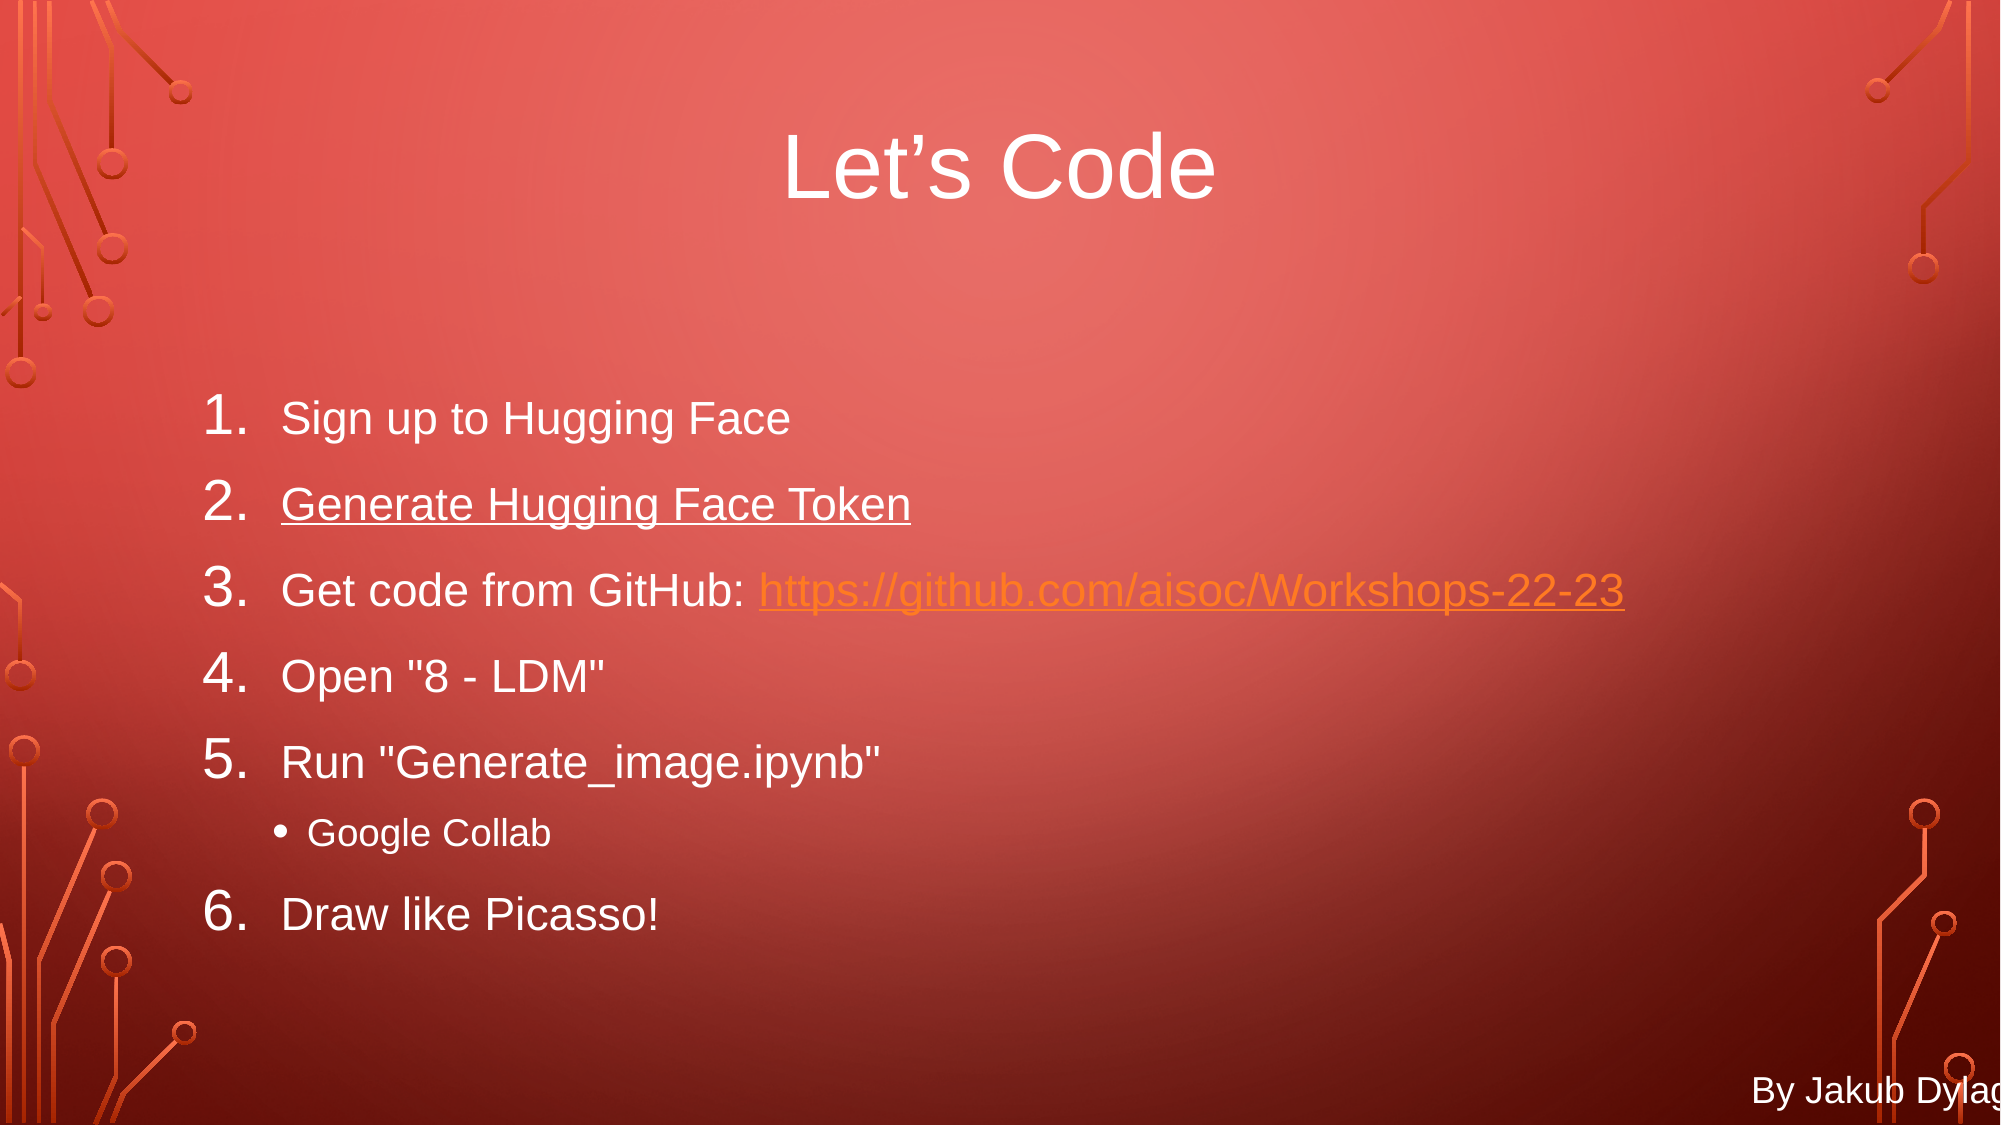

Let’s Code
Sign up to Hugging Face
Generate Hugging Face Token
Get code from GitHub: https://github.com/aisoc/Workshops-22-23
Open "8 - LDM"
Run "Generate_image.ipynb"
Google Collab
Draw like Picasso!

By Jakub Dylag​